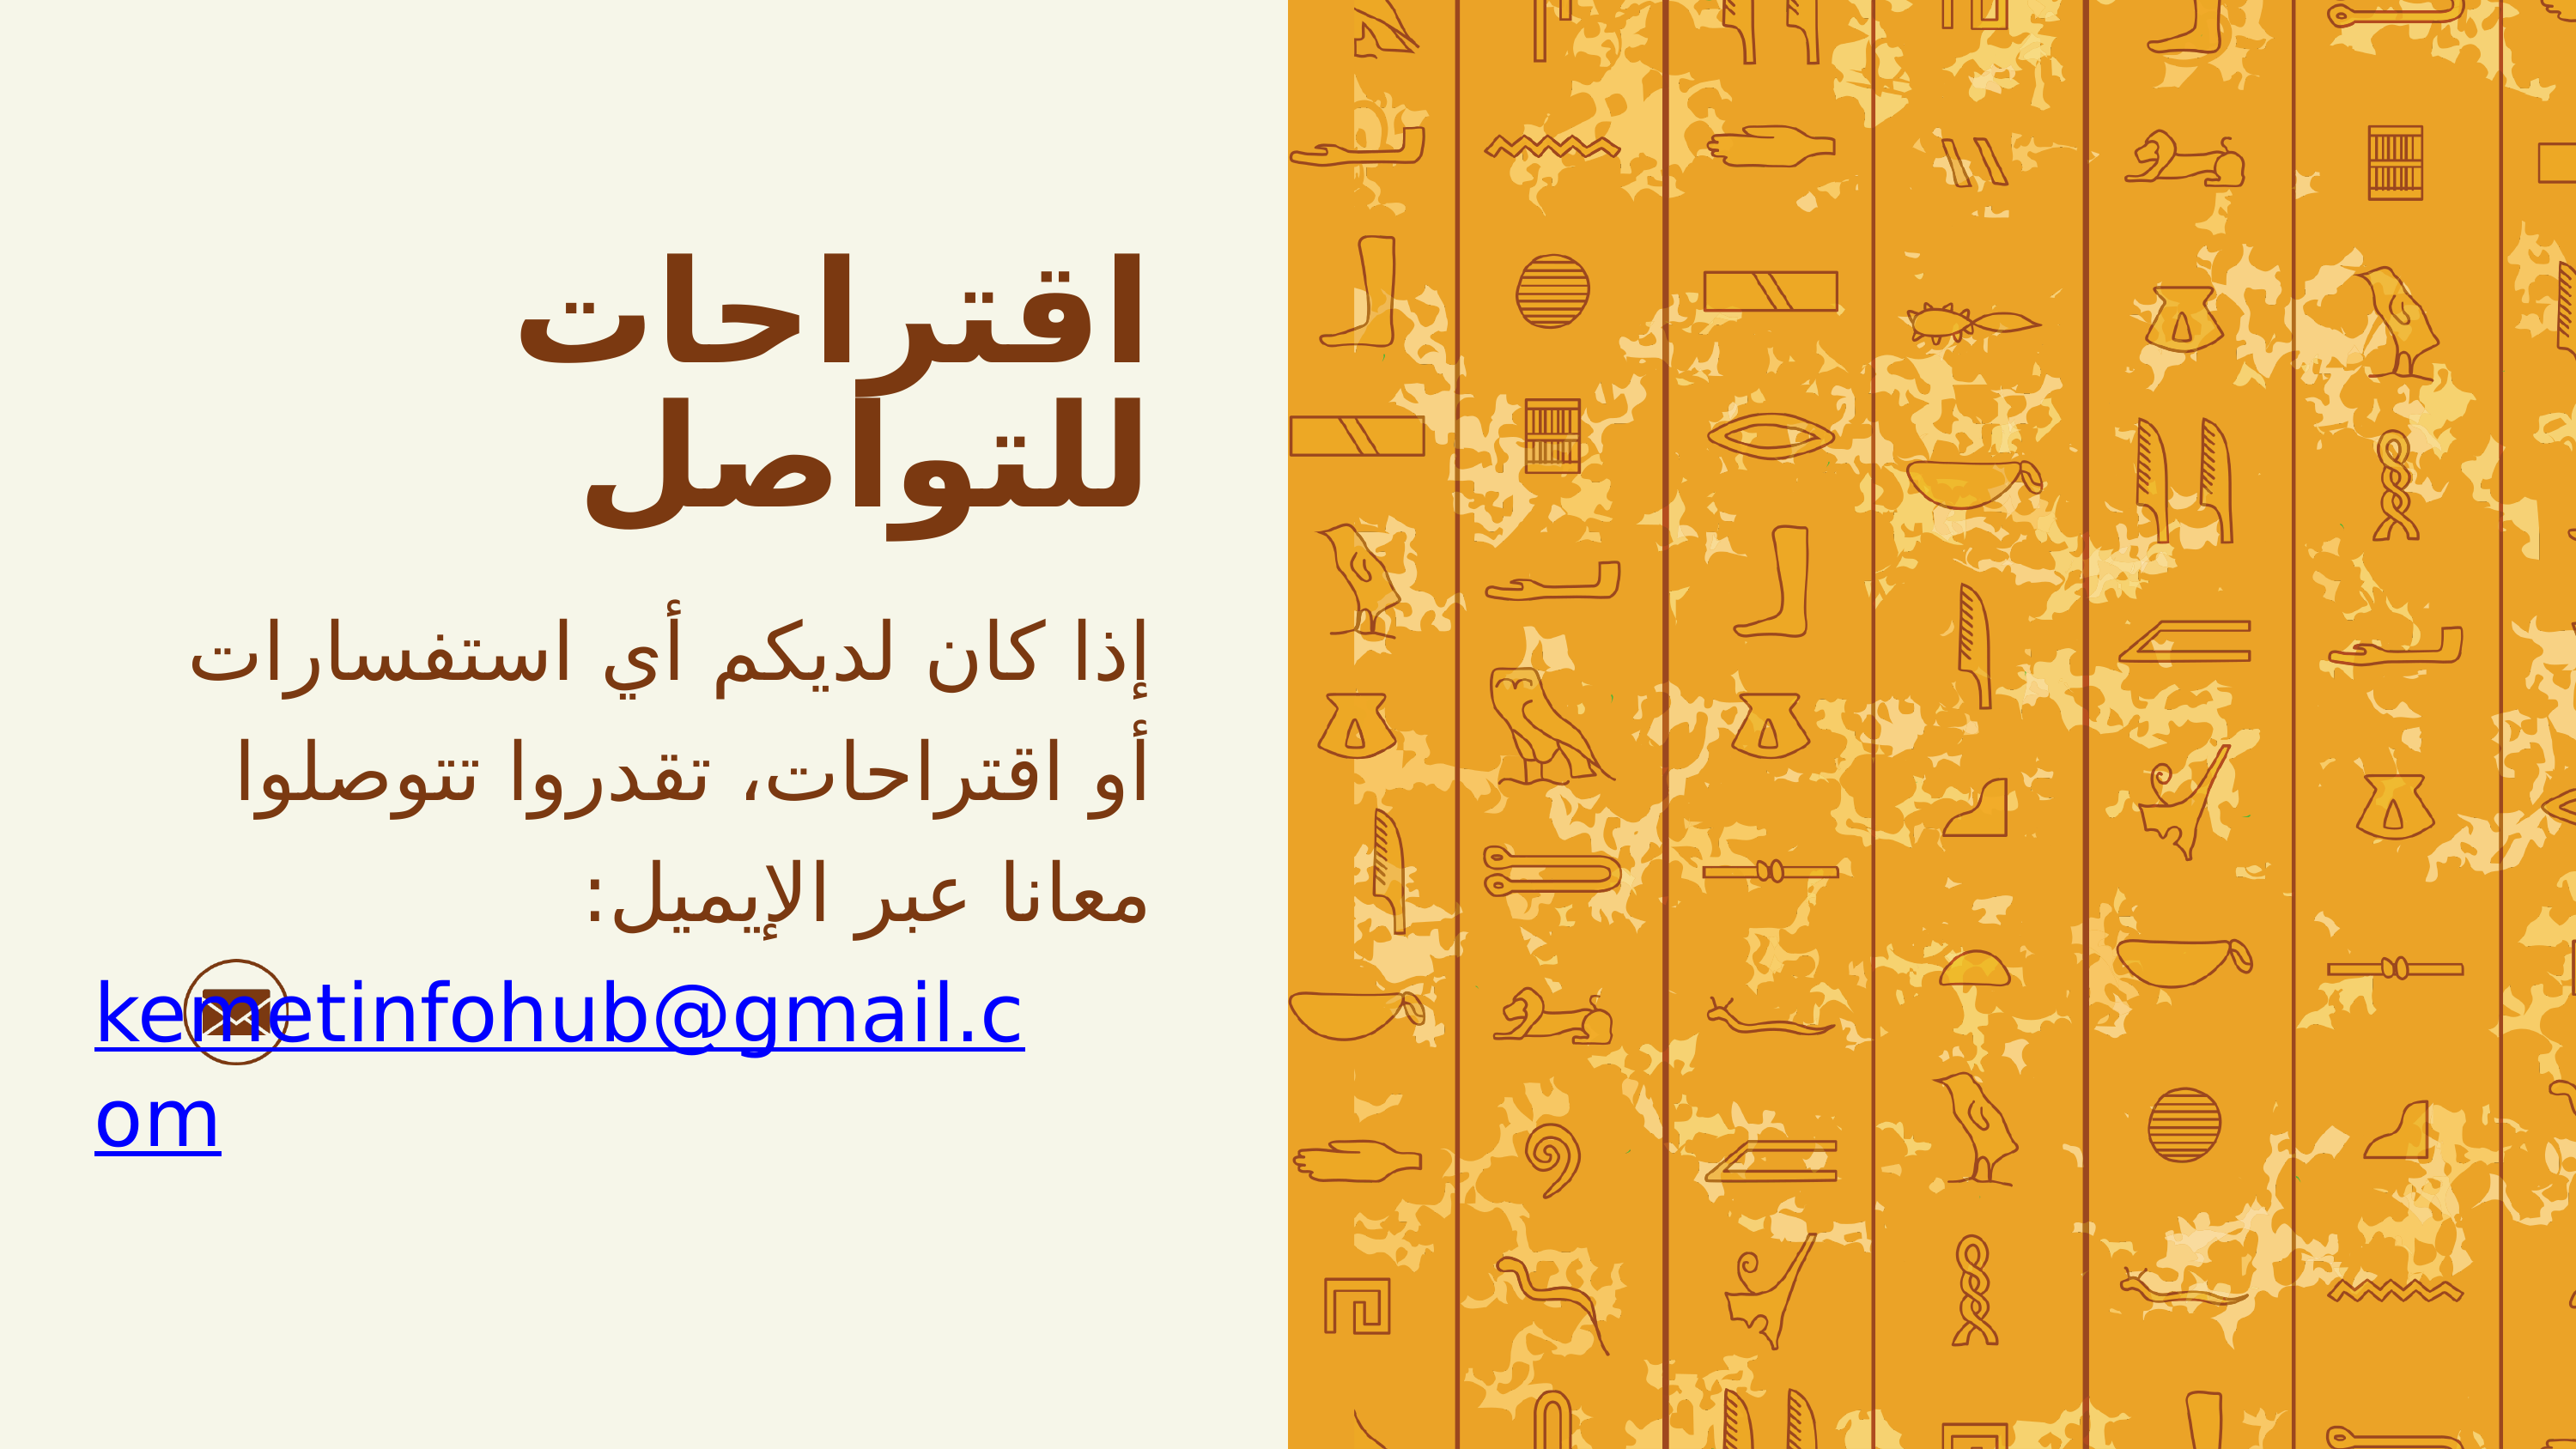

اقتراحات للتواصل
إذا كان لديكم أي استفسارات أو اقتراحات، تقدروا تتوصلوا معانا عبر الإيميل: kemetinfohub@gmail.com